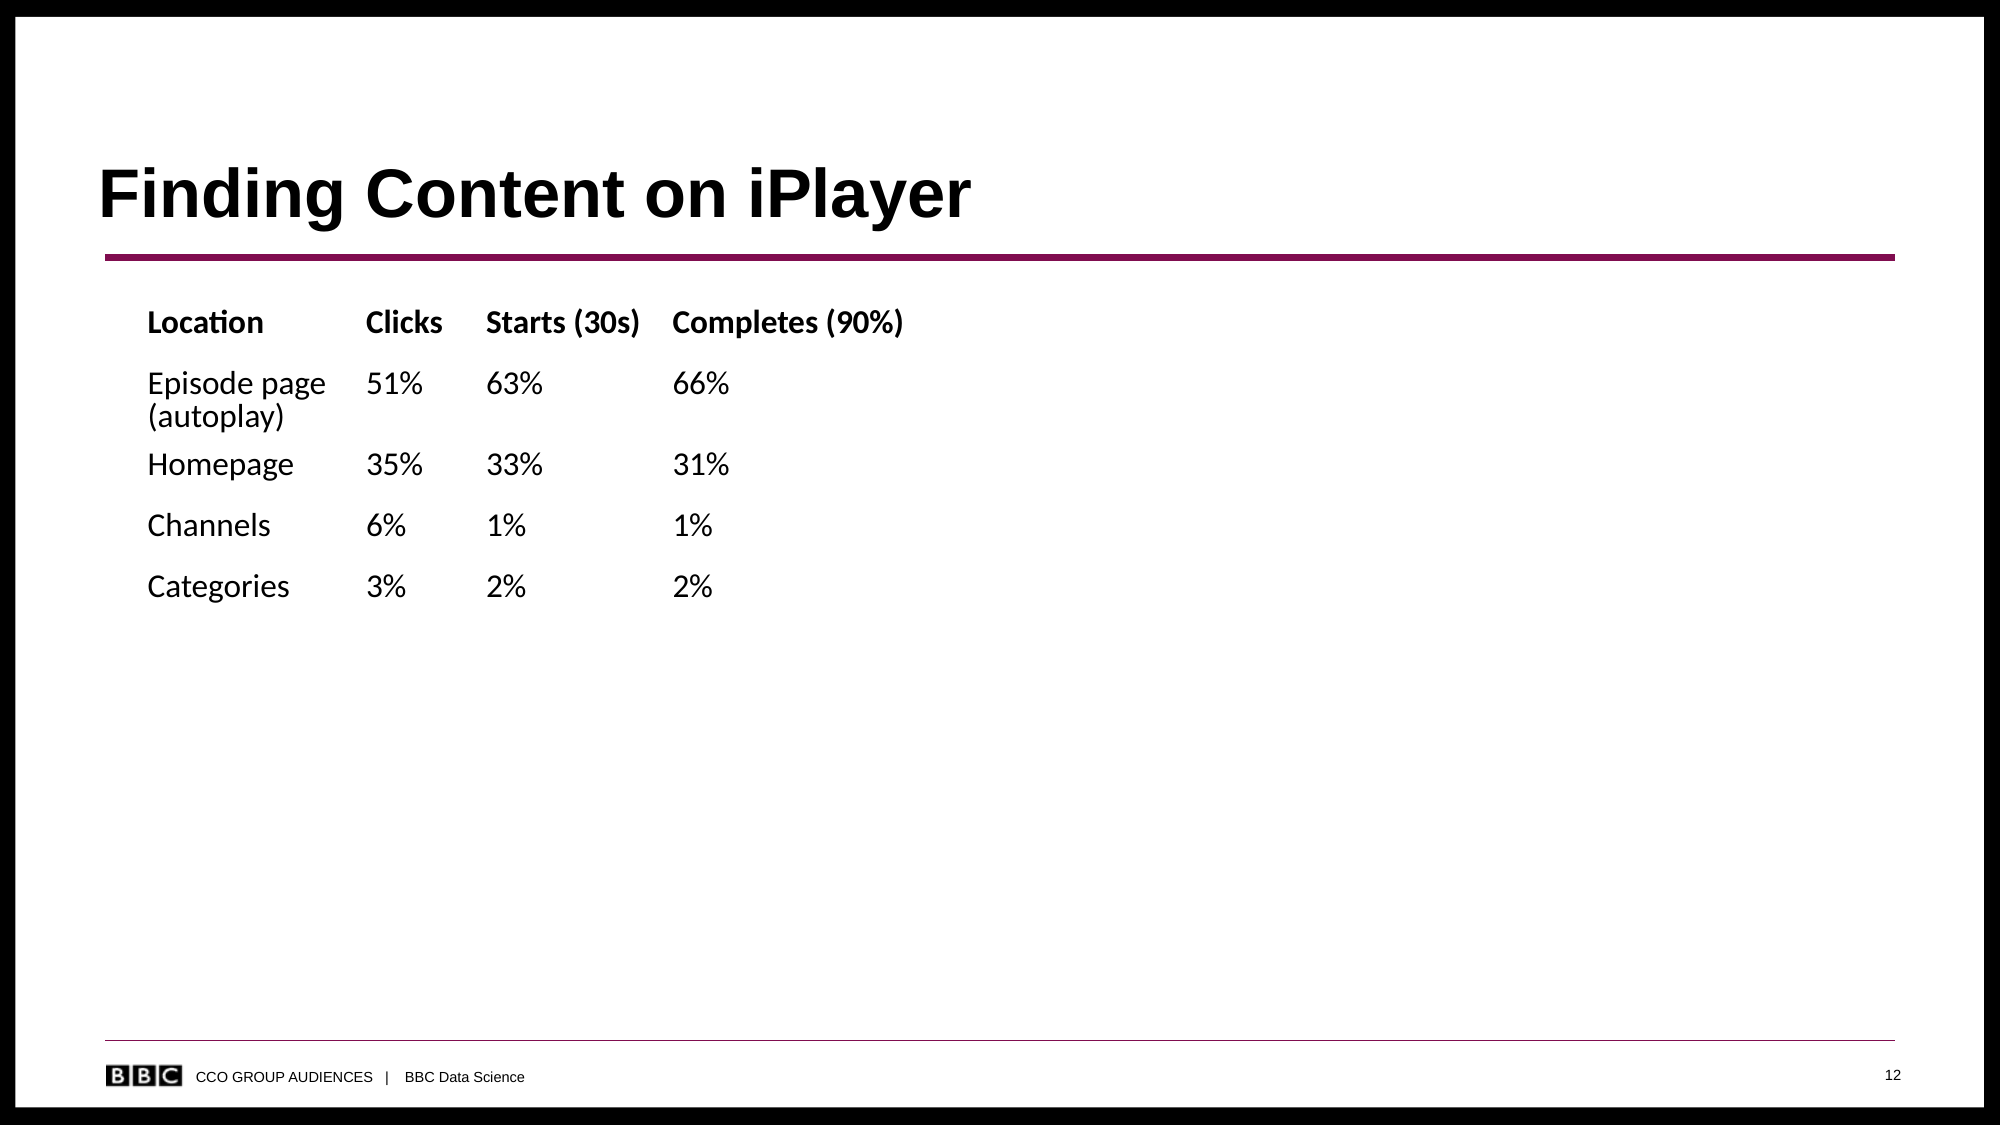

# Finding Content on iPlayer
| Location | Clicks | Starts (30s) | Completes (90%) |
| --- | --- | --- | --- |
| Episode page (autoplay) | 51% | 63% | 66% |
| Homepage | 35% | 33% | 31% |
| Channels | 6% | 1% | 1% |
| Categories | 3% | 2% | 2% |